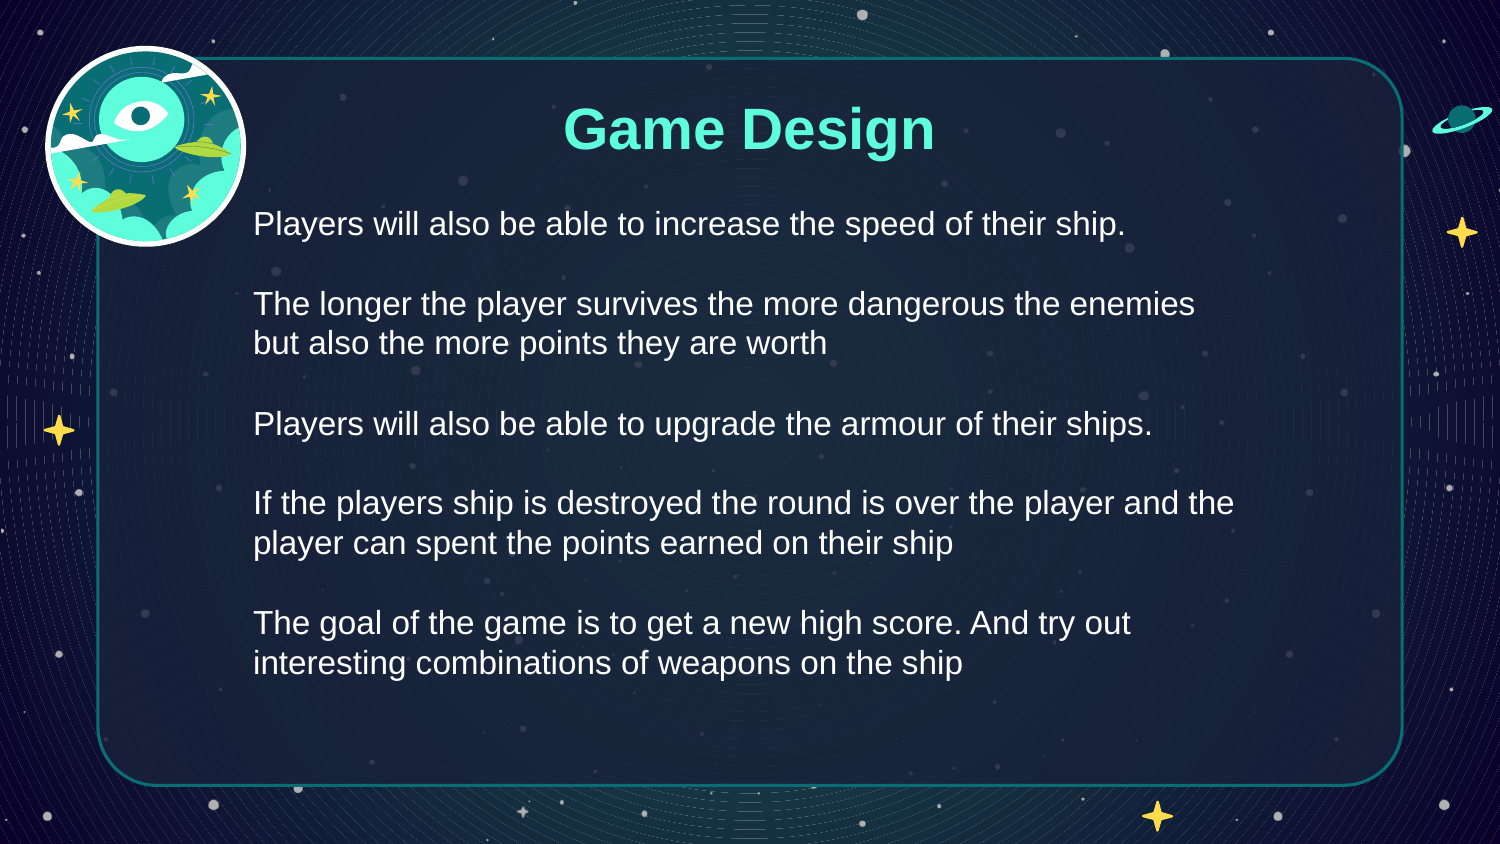

# Game Design
Players will also be able to increase the speed of their ship.

The longer the player survives the more dangerous the enemies but also the more points they are worth

Players will also be able to upgrade the armour of their ships.

If the players ship is destroyed the round is over the player and the player can spent the points earned on their ship

The goal of the game is to get a new high score. And try out interesting combinations of weapons on the ship